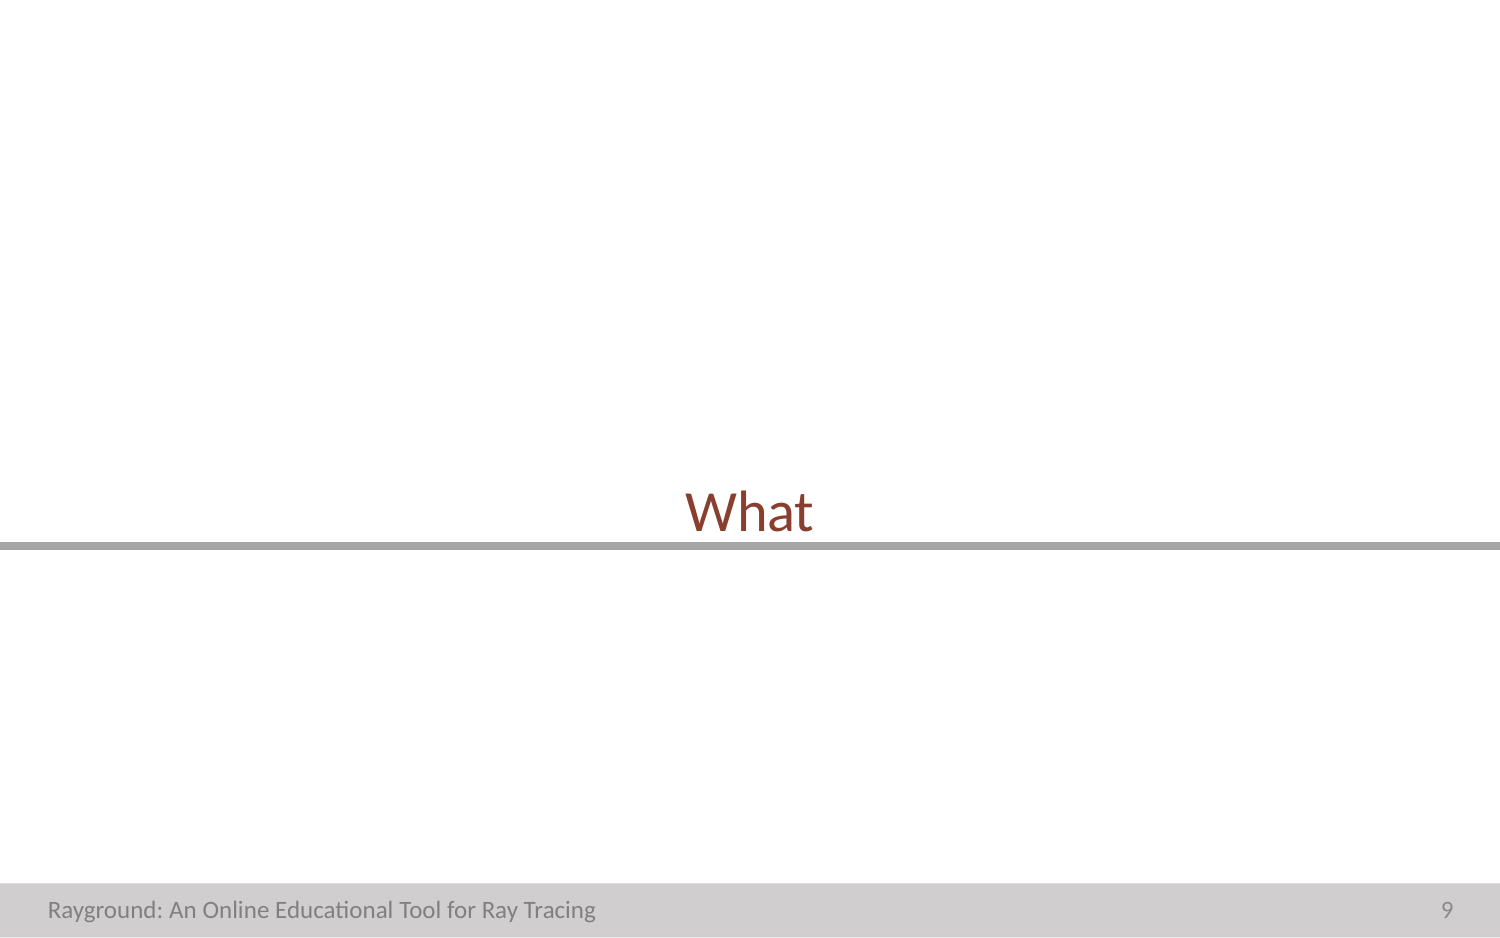

What

9
Rayground: An Online Educational Tool for Ray Tracing